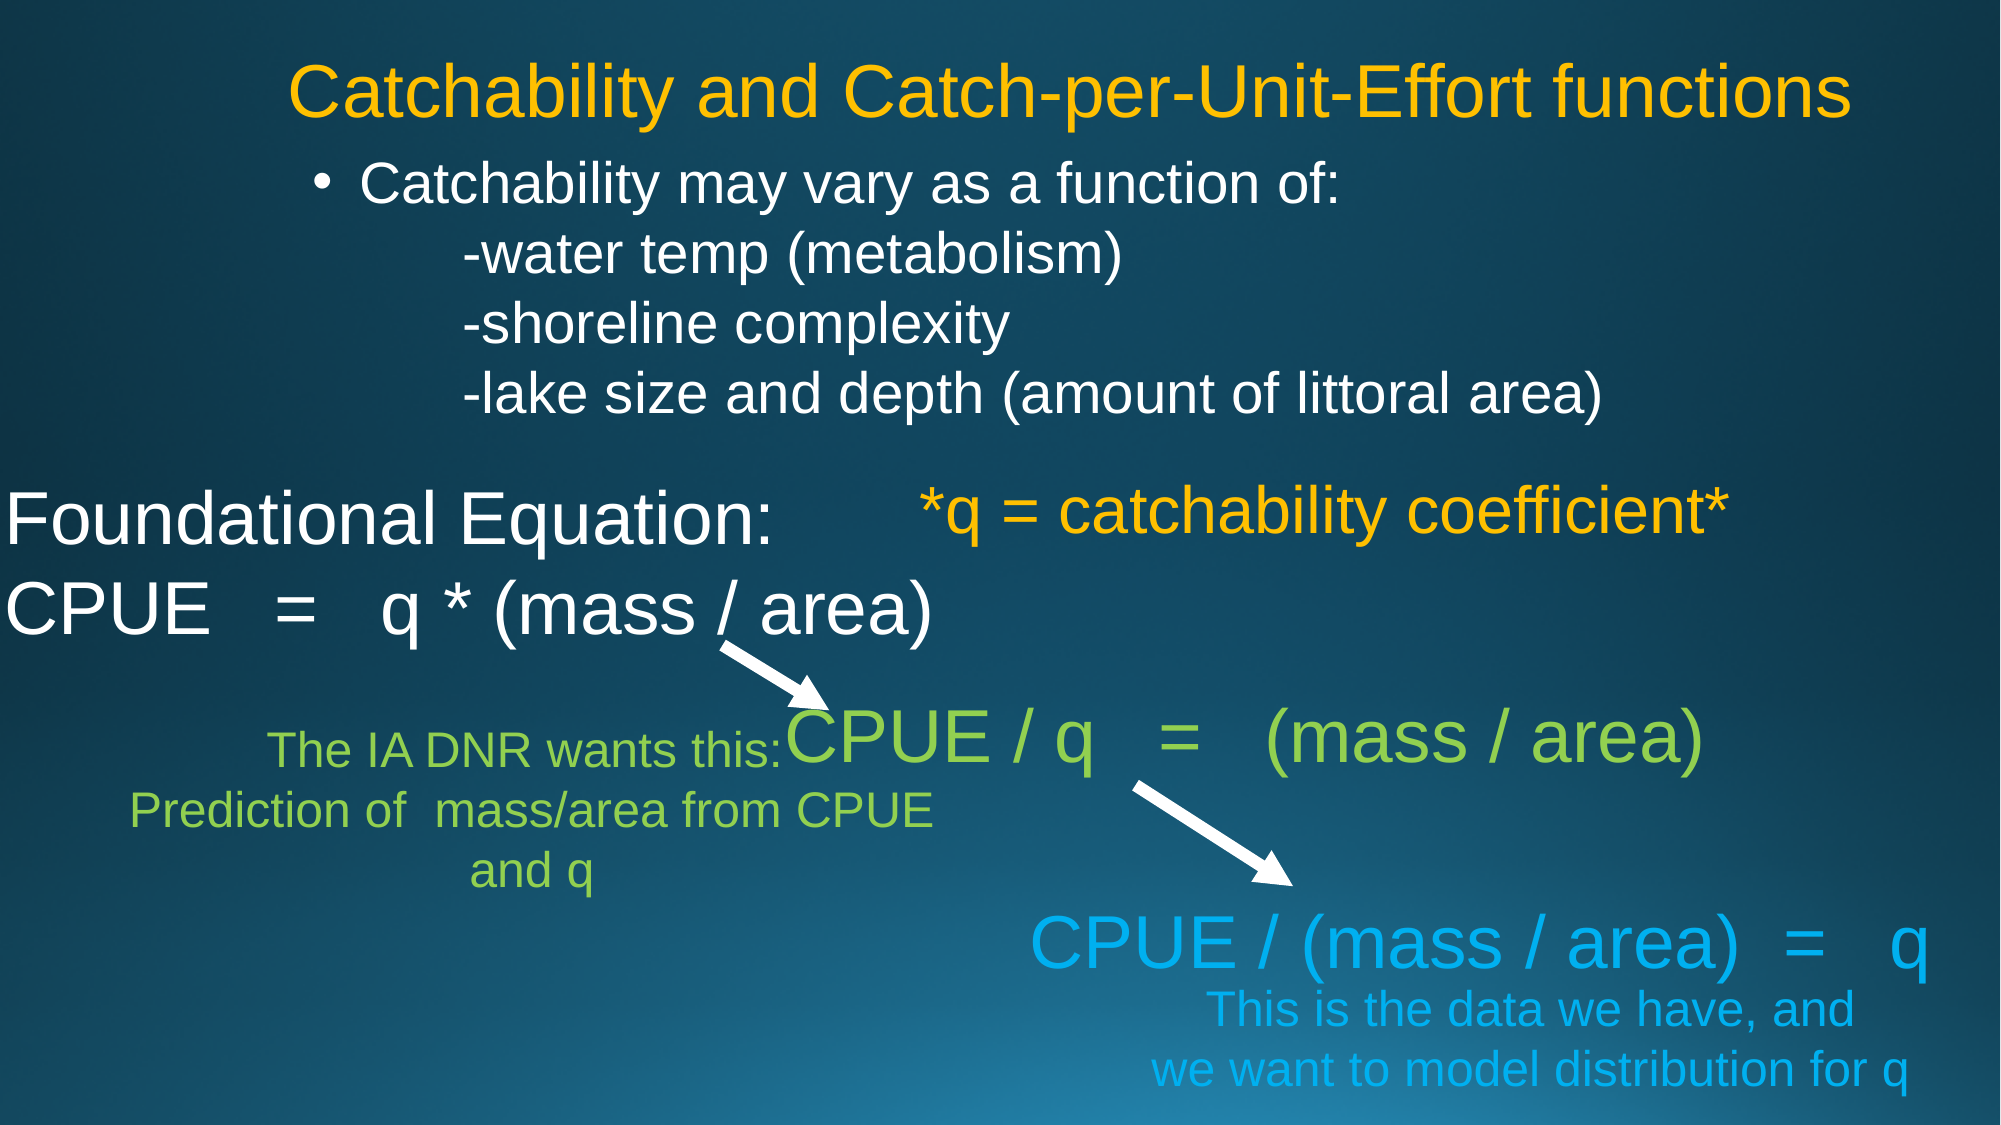

Catchability and Catch-per-Unit-Effort functions
Catchability may vary as a function of:
	-water temp (metabolism)
	-shoreline complexity
	-lake size and depth (amount of littoral area)
*q = catchability coefficient*
Foundational Equation:
CPUE   =   q * (mass / area)
CPUE / q   =   (mass / area)
The IA DNR wants this:
Prediction of  mass/area from CPUE and q
CPUE / (mass / area)  =   q
This is the data we have, and
we want to model distribution for q